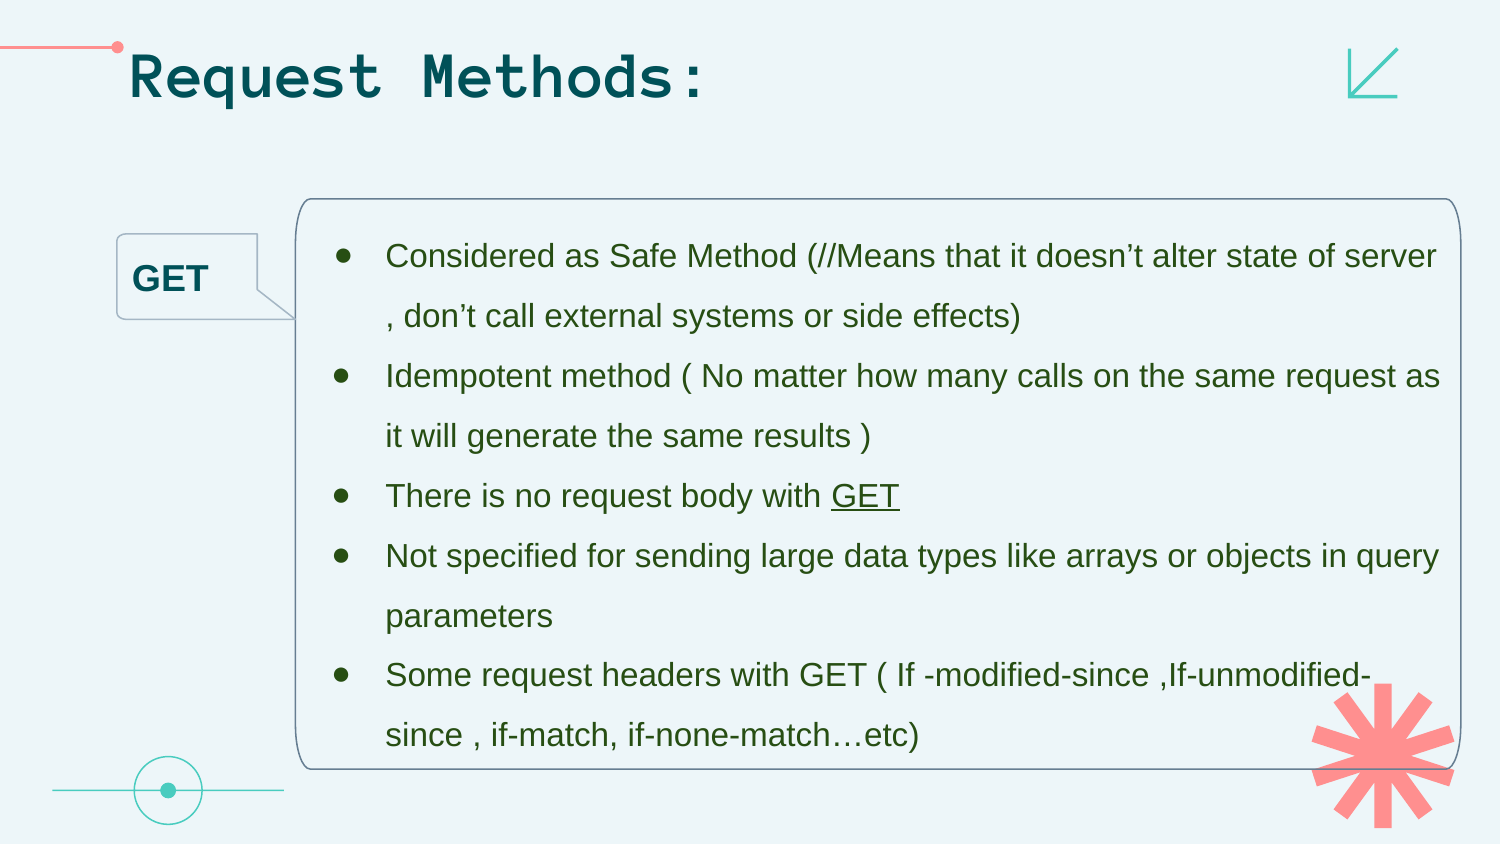

# Request Methods:
Considered as Safe Method (//Means that it doesn’t alter state of server , don’t call external systems or side effects)
Idempotent method ( No matter how many calls on the same request as it will generate the same results )
There is no request body with GET
Not specified for sending large data types like arrays or objects in query parameters
Some request headers with GET ( If -modified-since ,If-unmodified-since , if-match, if-none-match…etc)
GET